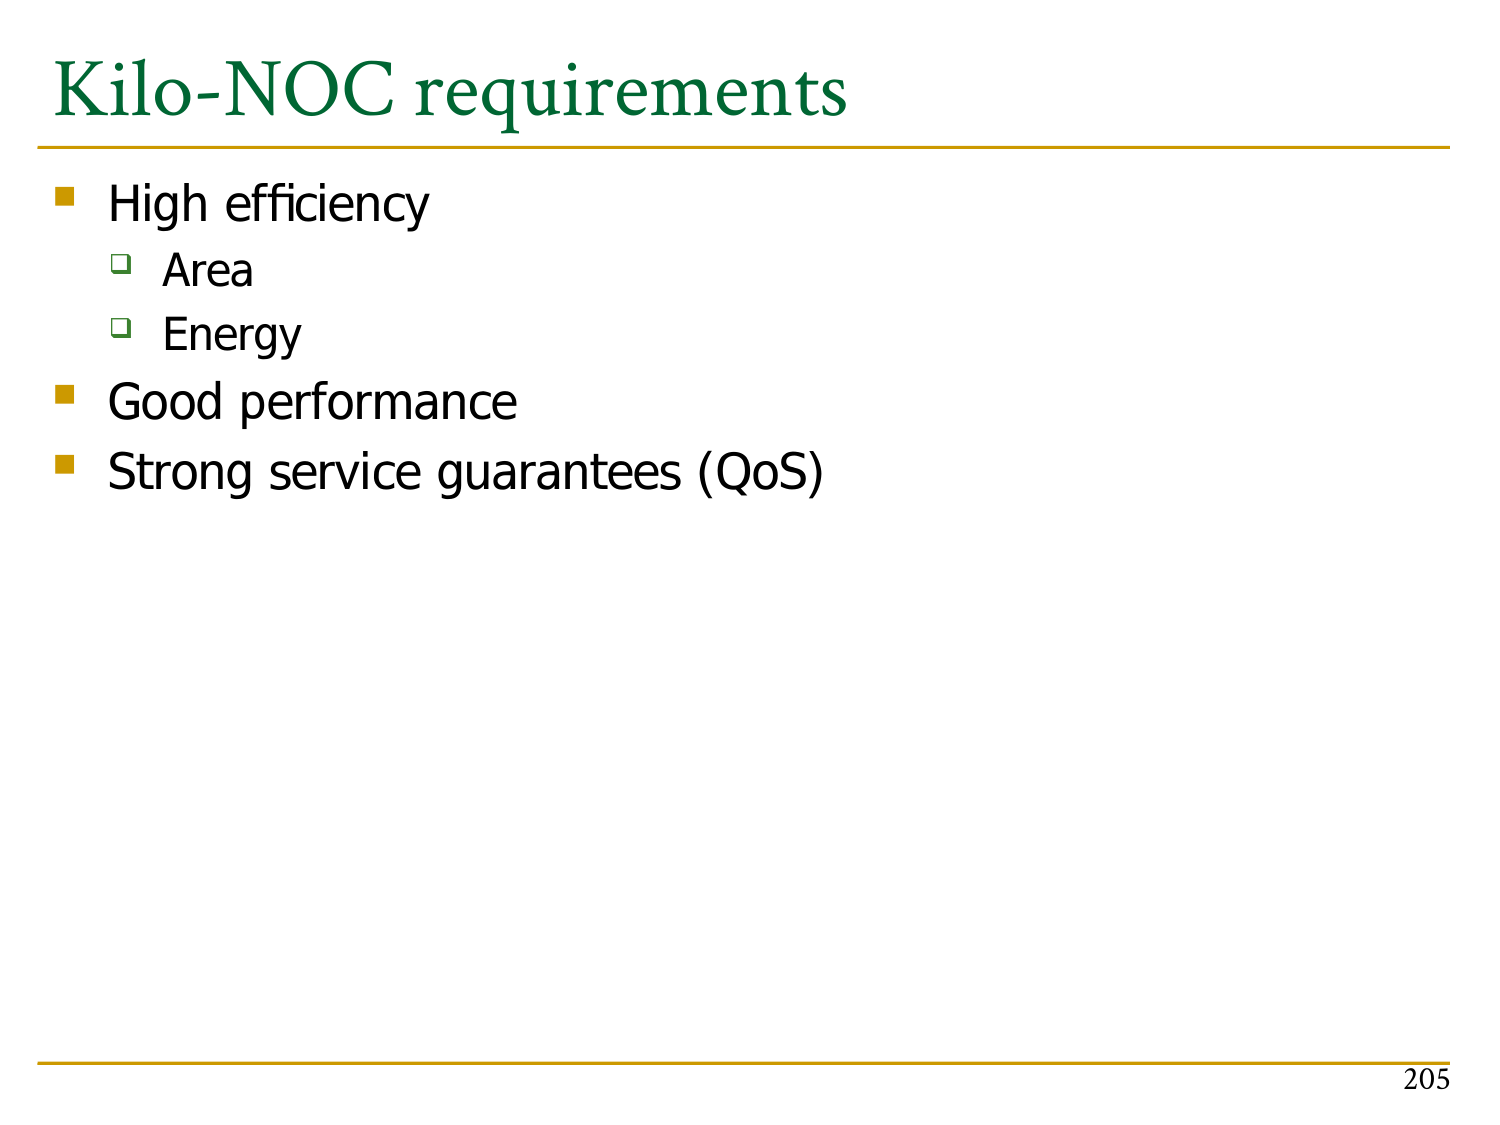

# Kilo-NOC requirements
High efficiency
Area
Energy
Good performance
Strong service guarantees (QoS)
205